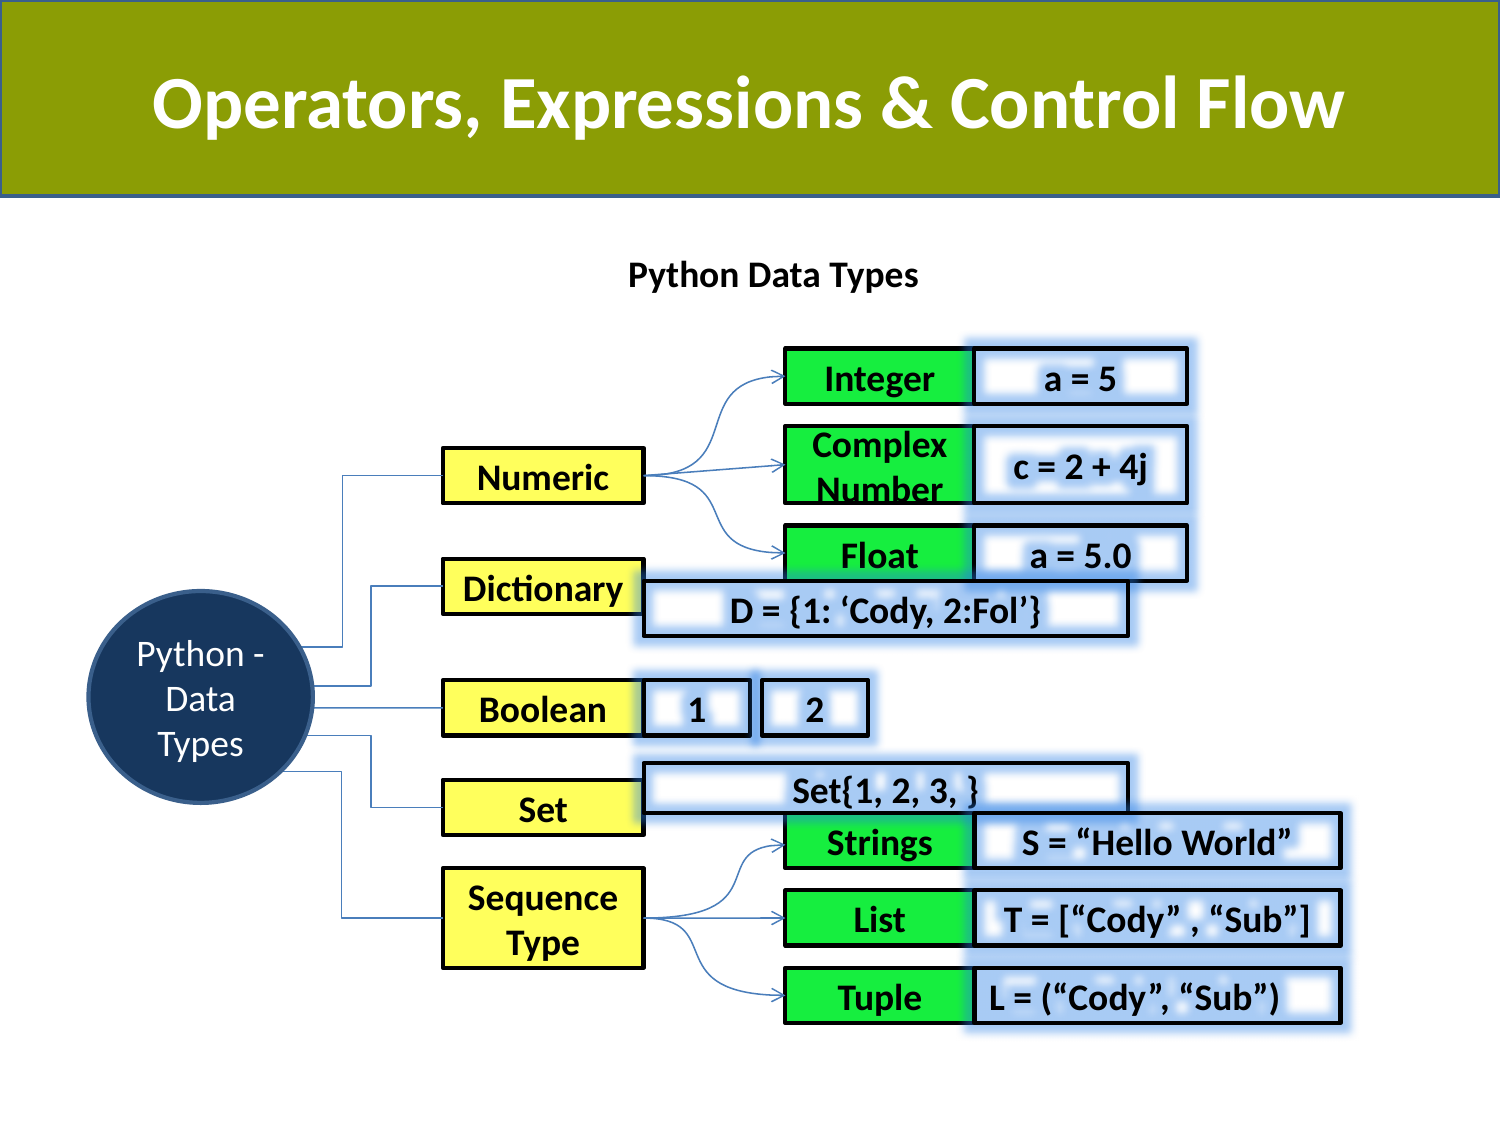

Operators, Expressions & Control Flow
#
Python Data Types
Integer
a = 5
Complex
Number
c = 2 + 4j
Numeric
Float
a = 5.0
Dictionary
D = {1: ‘Cody, 2:Fol’}
Python - Data Types
Boolean
1
2
Set{1, 2, 3, }
Set
Strings
S = “Hello World”
Sequence
Type
List
T = [“Cody” , “Sub”]
Tuple
L = (“Cody”, “Sub”)